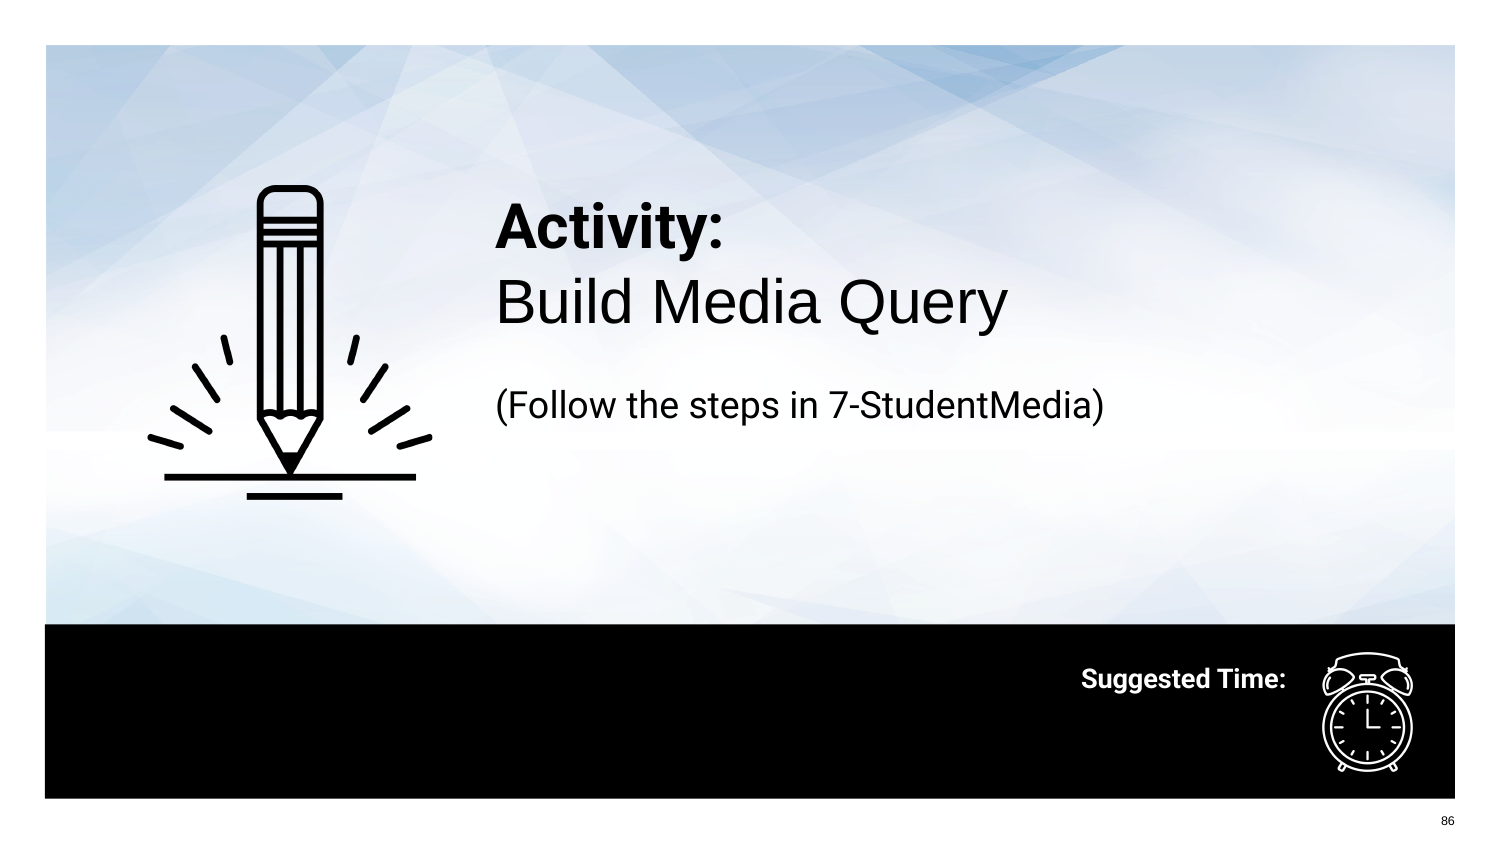

Activity:
Build Media Query

(Follow the steps in 7-StudentMedia)

86